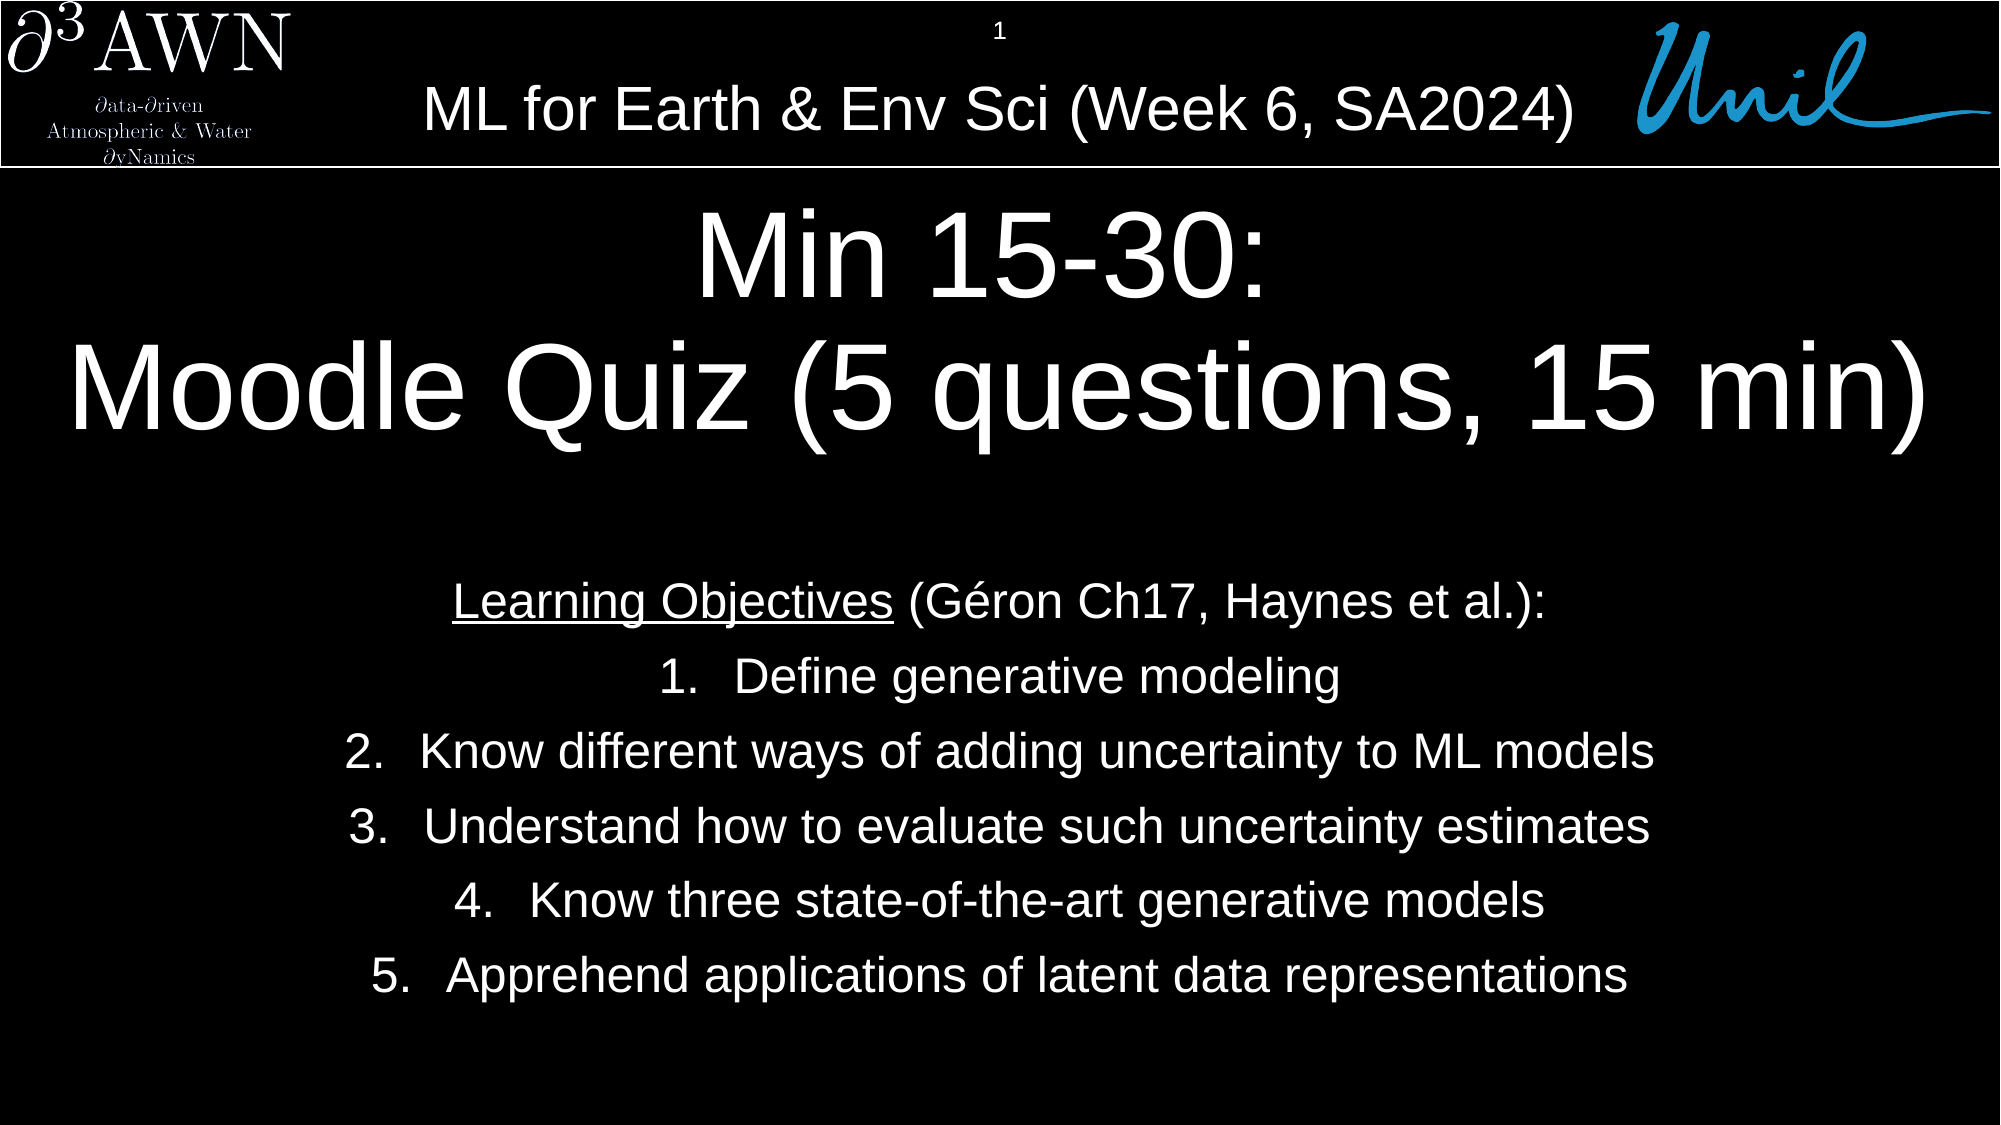

1
# Min 15-30: Moodle Quiz (5 questions, 15 min)
Learning Objectives (Géron Ch17, Haynes et al.):
Define generative modeling
Know different ways of adding uncertainty to ML models
Understand how to evaluate such uncertainty estimates
Know three state-of-the-art generative models
Apprehend applications of latent data representations